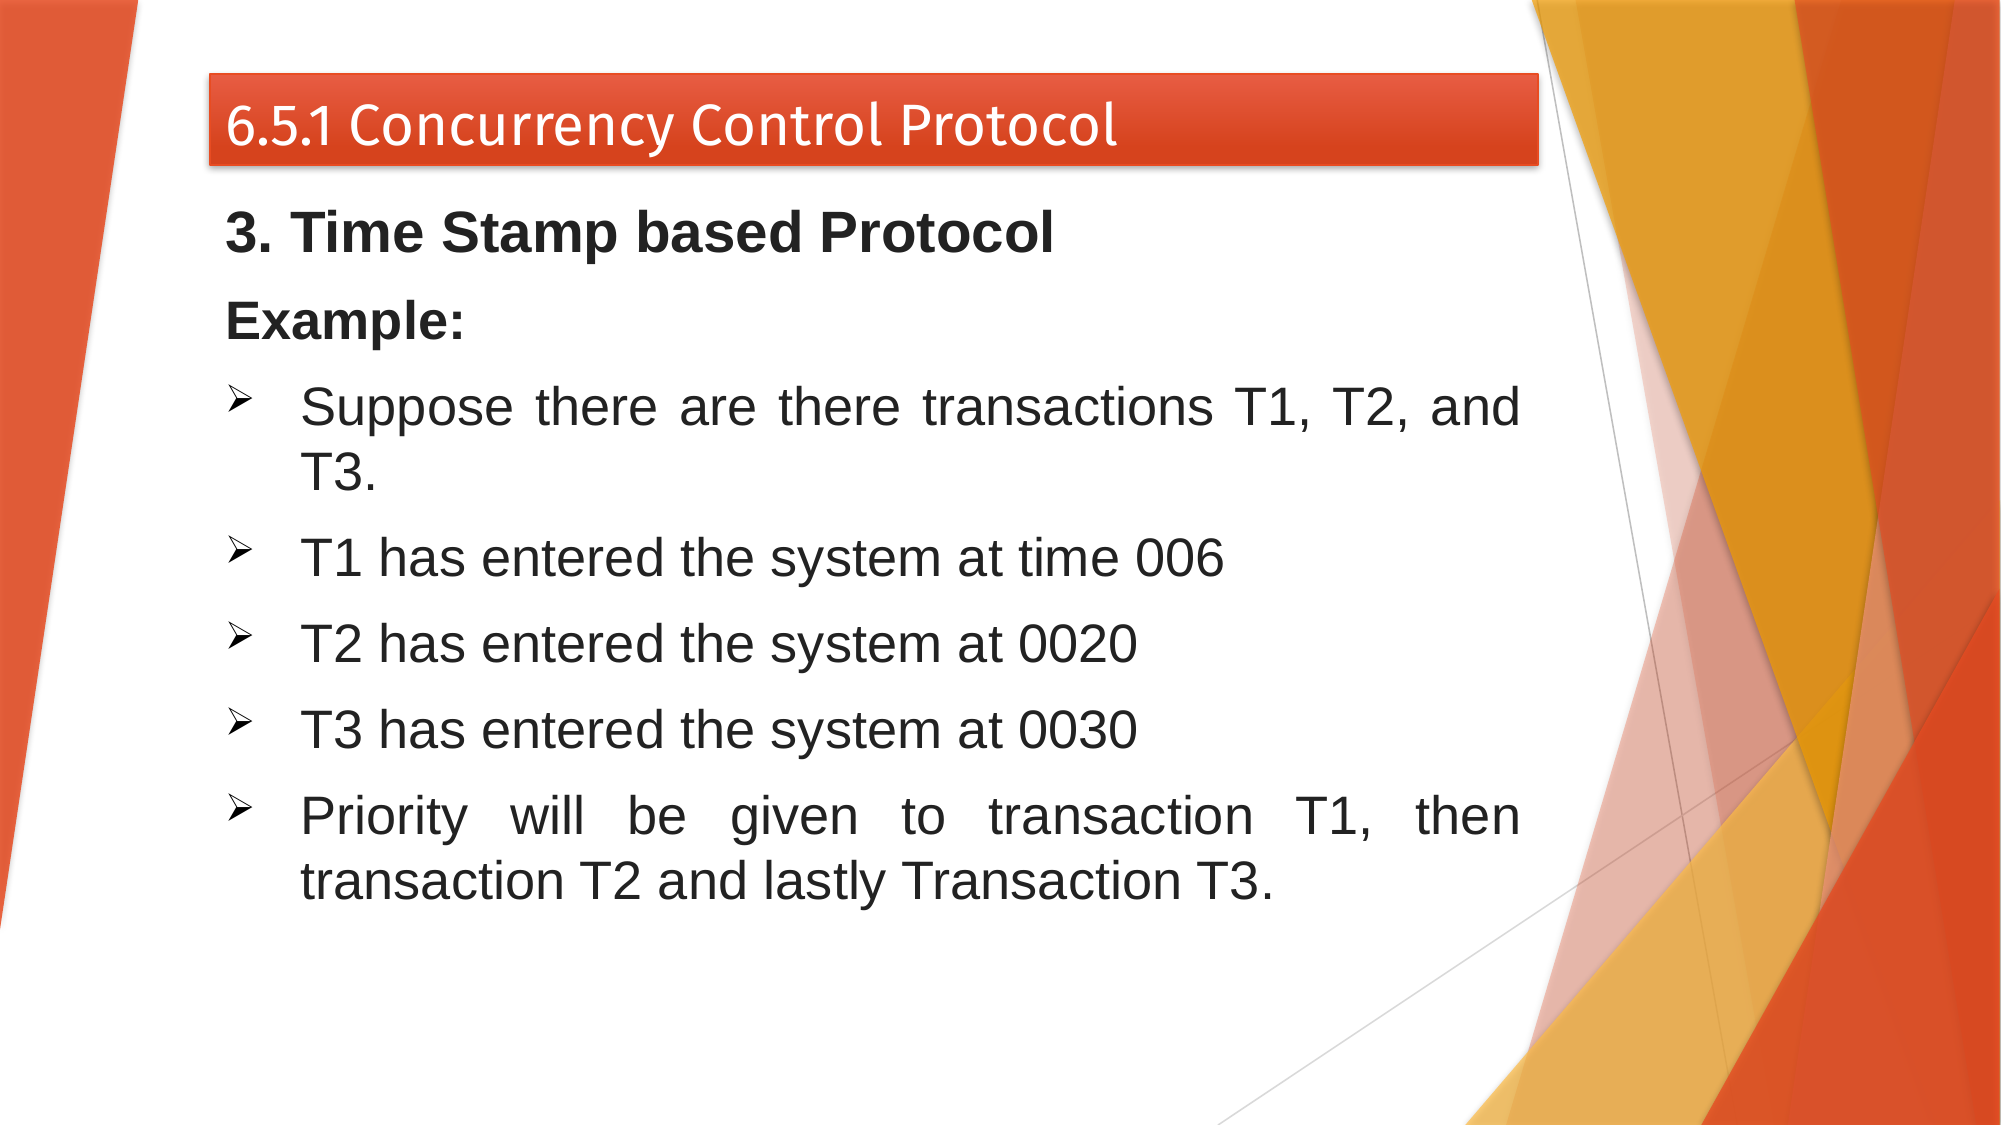

# 6.5.1 Concurrency Control Protocol
3. Time Stamp based Protocol
Example:
Suppose there are there transactions T1, T2, and T3.
T1 has entered the system at time 006
T2 has entered the system at 0020
T3 has entered the system at 0030
Priority will be given to transaction T1, then transaction T2 and lastly Transaction T3.